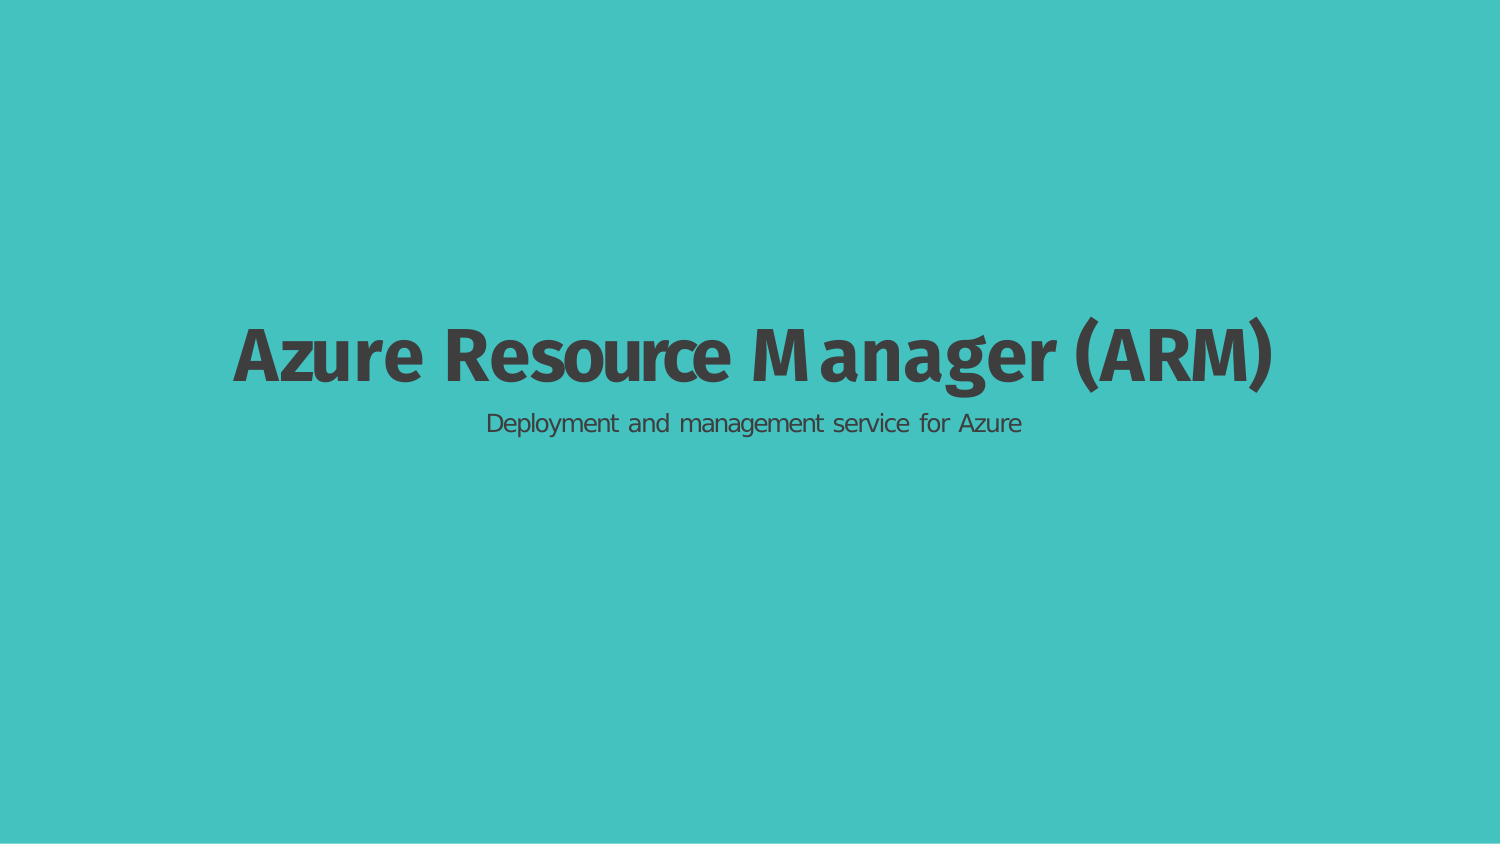

# Azure Resource Manager (ARM)
Deployment and management service for Azure